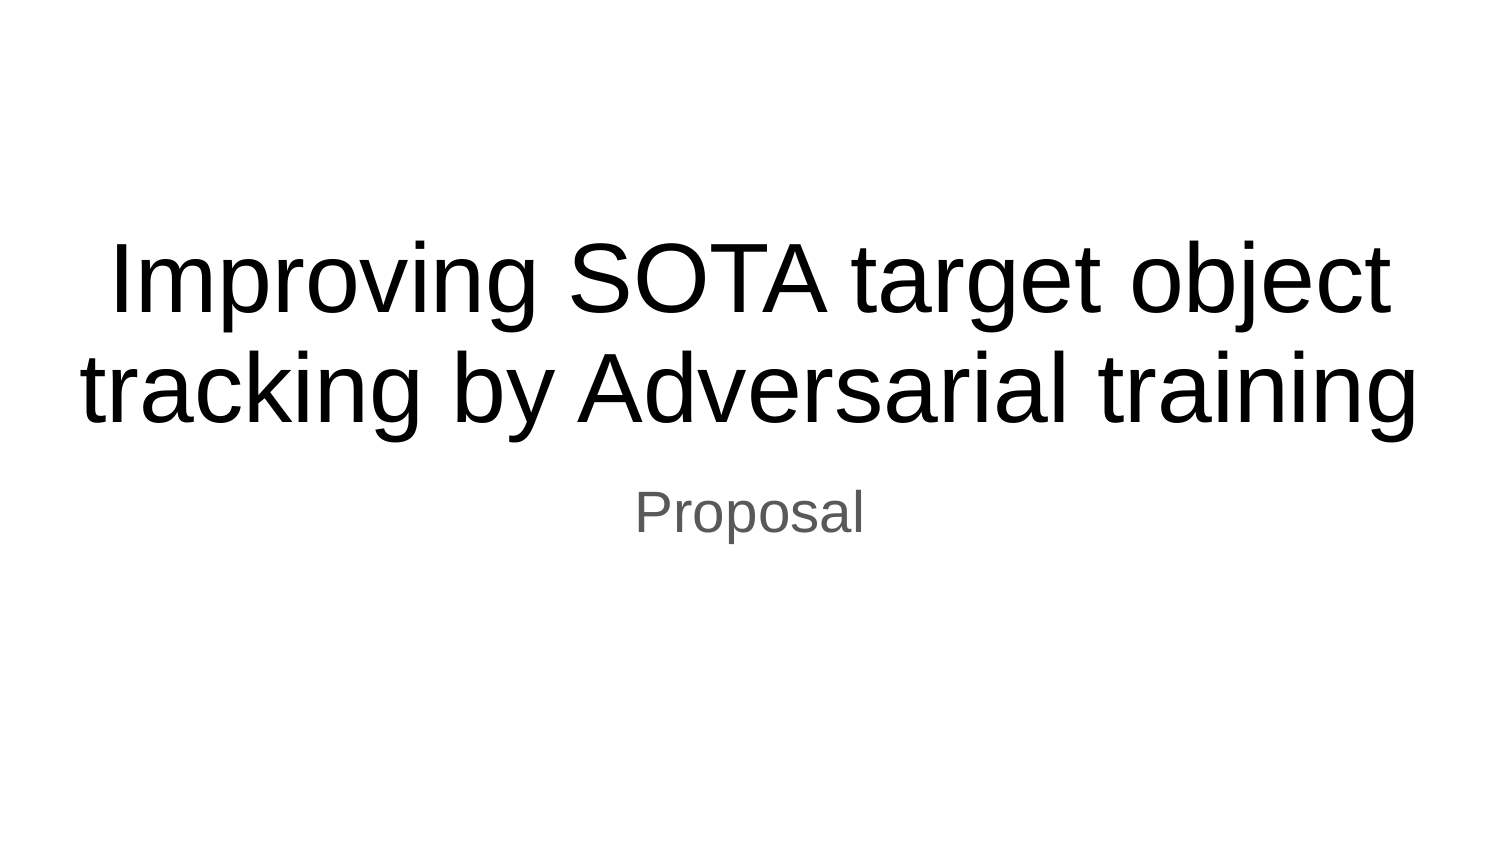

# Improving SOTA target object tracking by Adversarial training
Proposal